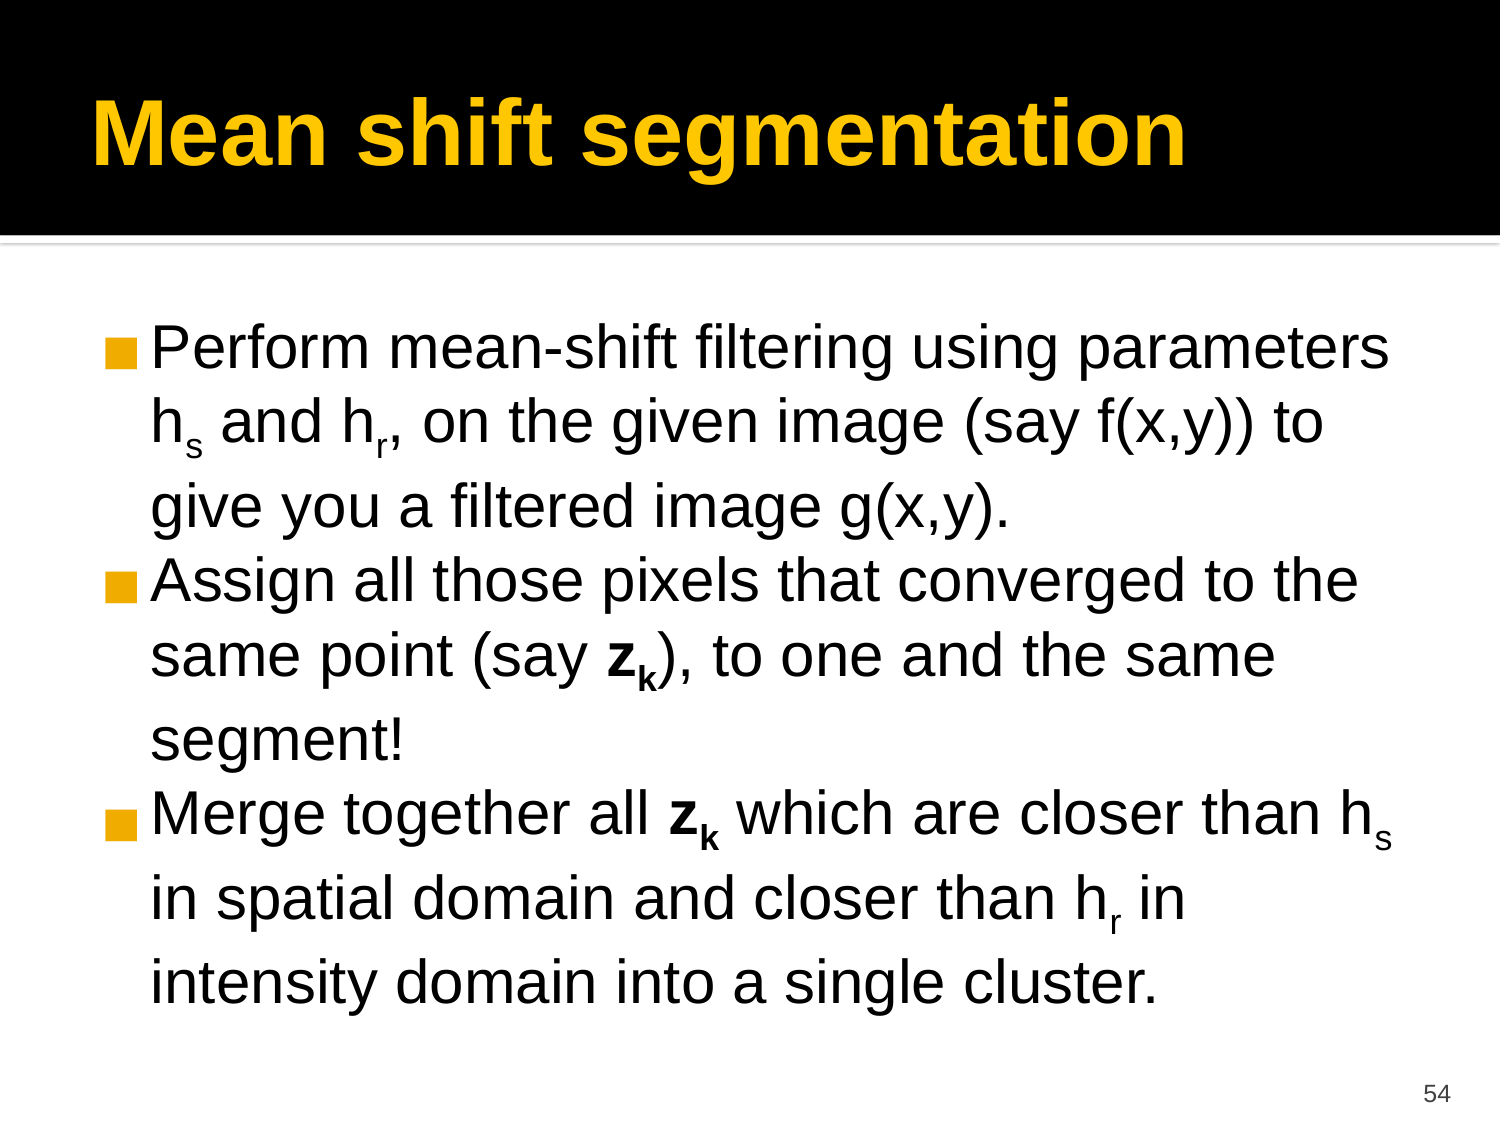

# Mean shift segmentation
Perform mean-shift filtering using parameters hs and hr, on the given image (say f(x,y)) to give you a filtered image g(x,y).
Assign all those pixels that converged to the same point (say zk), to one and the same segment!
Merge together all zk which are closer than hs in spatial domain and closer than hr in intensity domain into a single cluster.

54